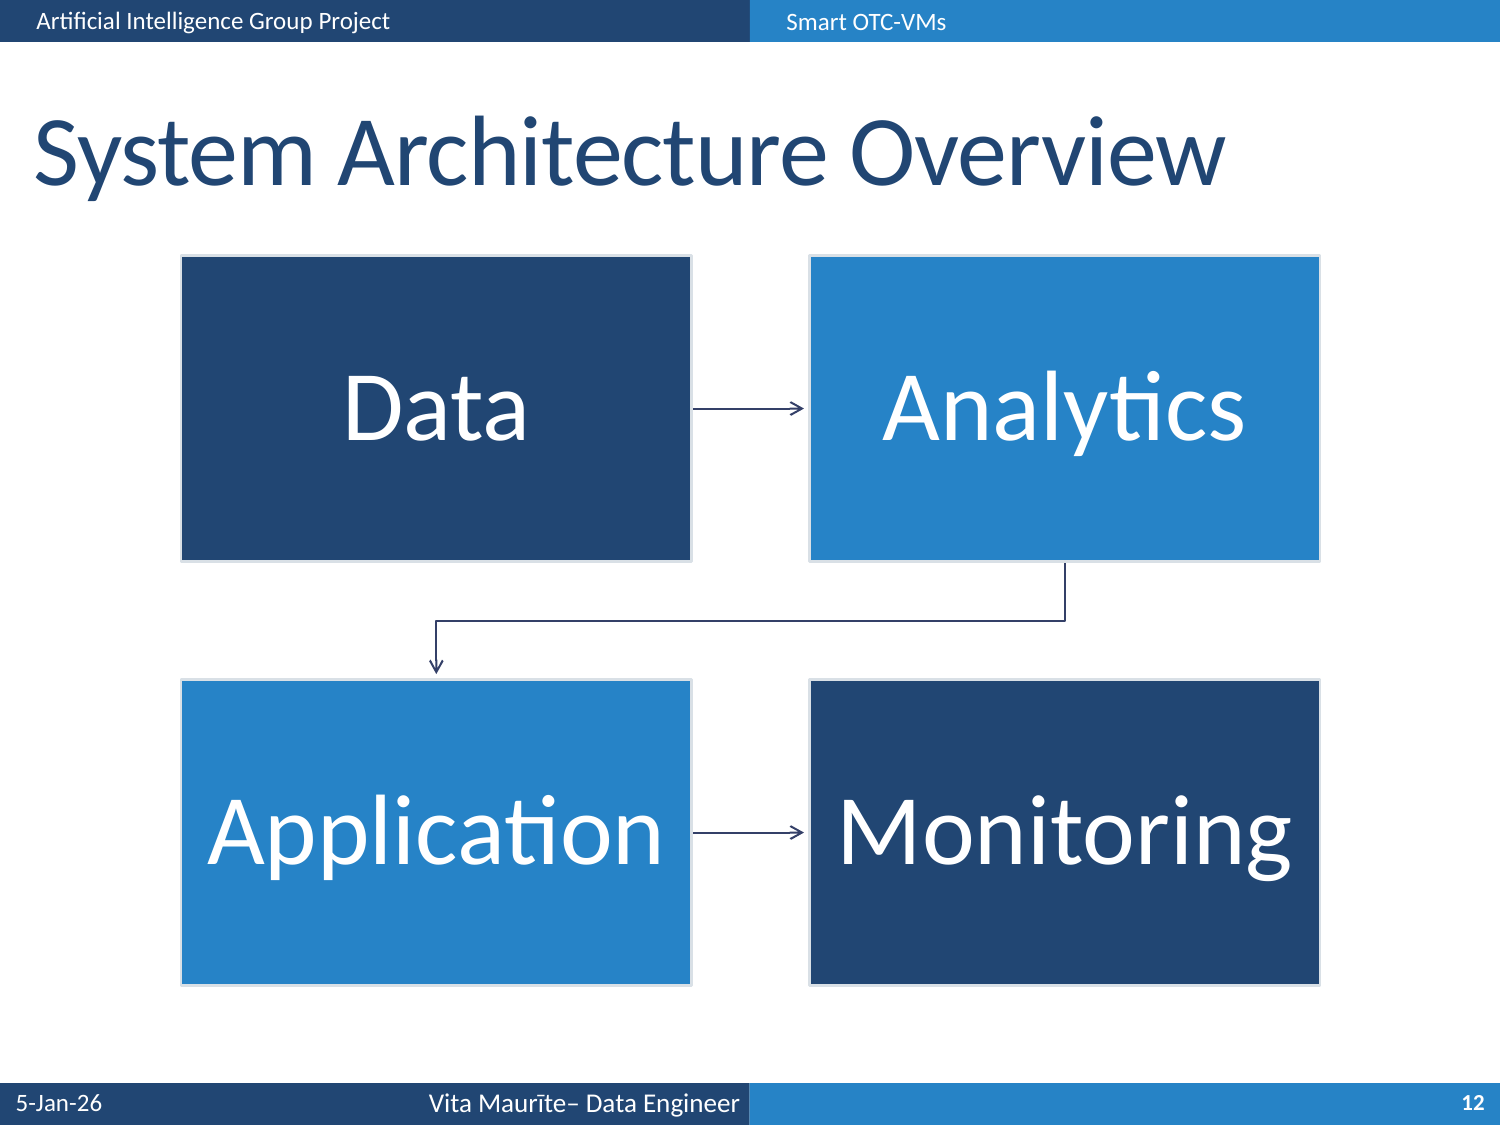

Artificial Intelligence Group Project
Smart OTC-VMs
# System Architecture Overview

Data

Analytics

Application
Monitoring
5-Jan-26
12
Vita Maurīte– Data Engineer